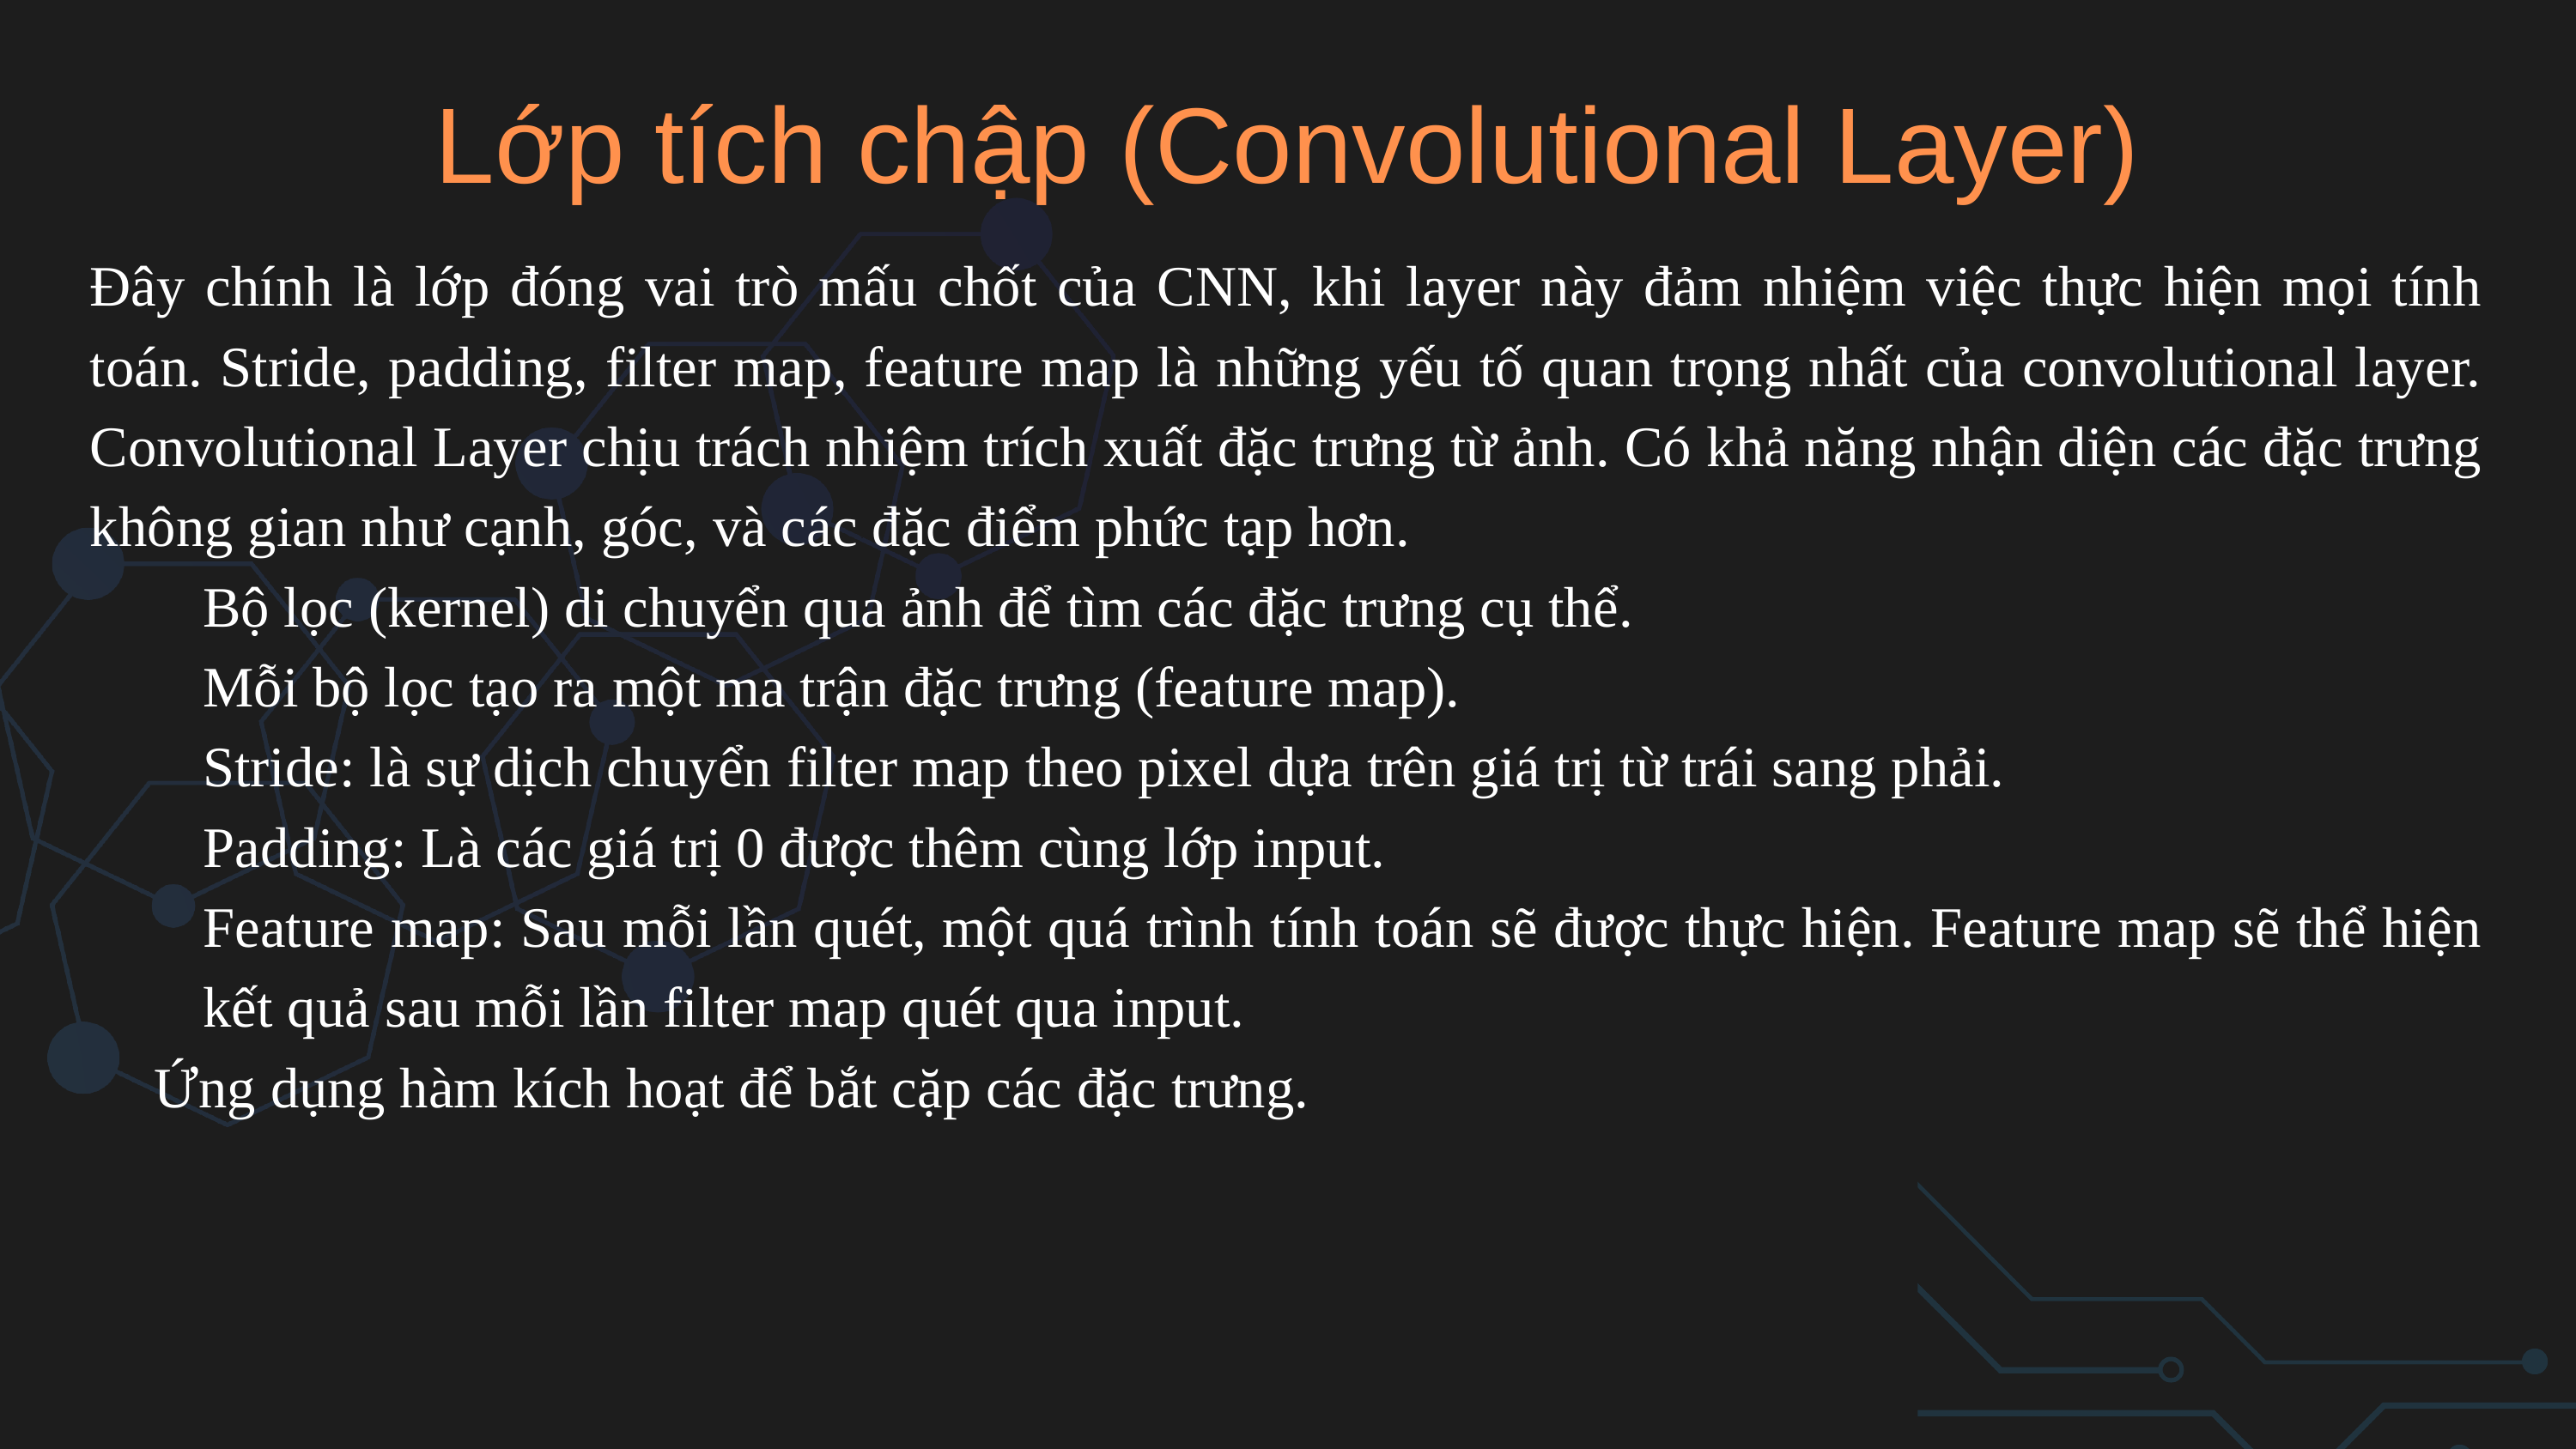

Lớp tích chập (Convolutional Layer)

Đây chính là lớp đóng vai trò mấu chốt của CNN, khi layer này đảm nhiệm việc thực hiện mọi tính toán. Stride, padding, filter map, feature map là những yếu tố quan trọng nhất của convolutional layer. Convolutional Layer chịu trách nhiệm trích xuất đặc trưng từ ảnh. Có khả năng nhận diện các đặc trưng không gian như cạnh, góc, và các đặc điểm phức tạp hơn.
Bộ lọc (kernel) di chuyển qua ảnh để tìm các đặc trưng cụ thể.
Mỗi bộ lọc tạo ra một ma trận đặc trưng (feature map).
Stride: là sự dịch chuyển filter map theo pixel dựa trên giá trị từ trái sang phải.
Padding: Là các giá trị 0 được thêm cùng lớp input.
Feature map: Sau mỗi lần quét, một quá trình tính toán sẽ được thực hiện. Feature map sẽ thể hiện kết quả sau mỗi lần filter map quét qua input.
Ứng dụng hàm kích hoạt để bắt cặp các đặc trưng.